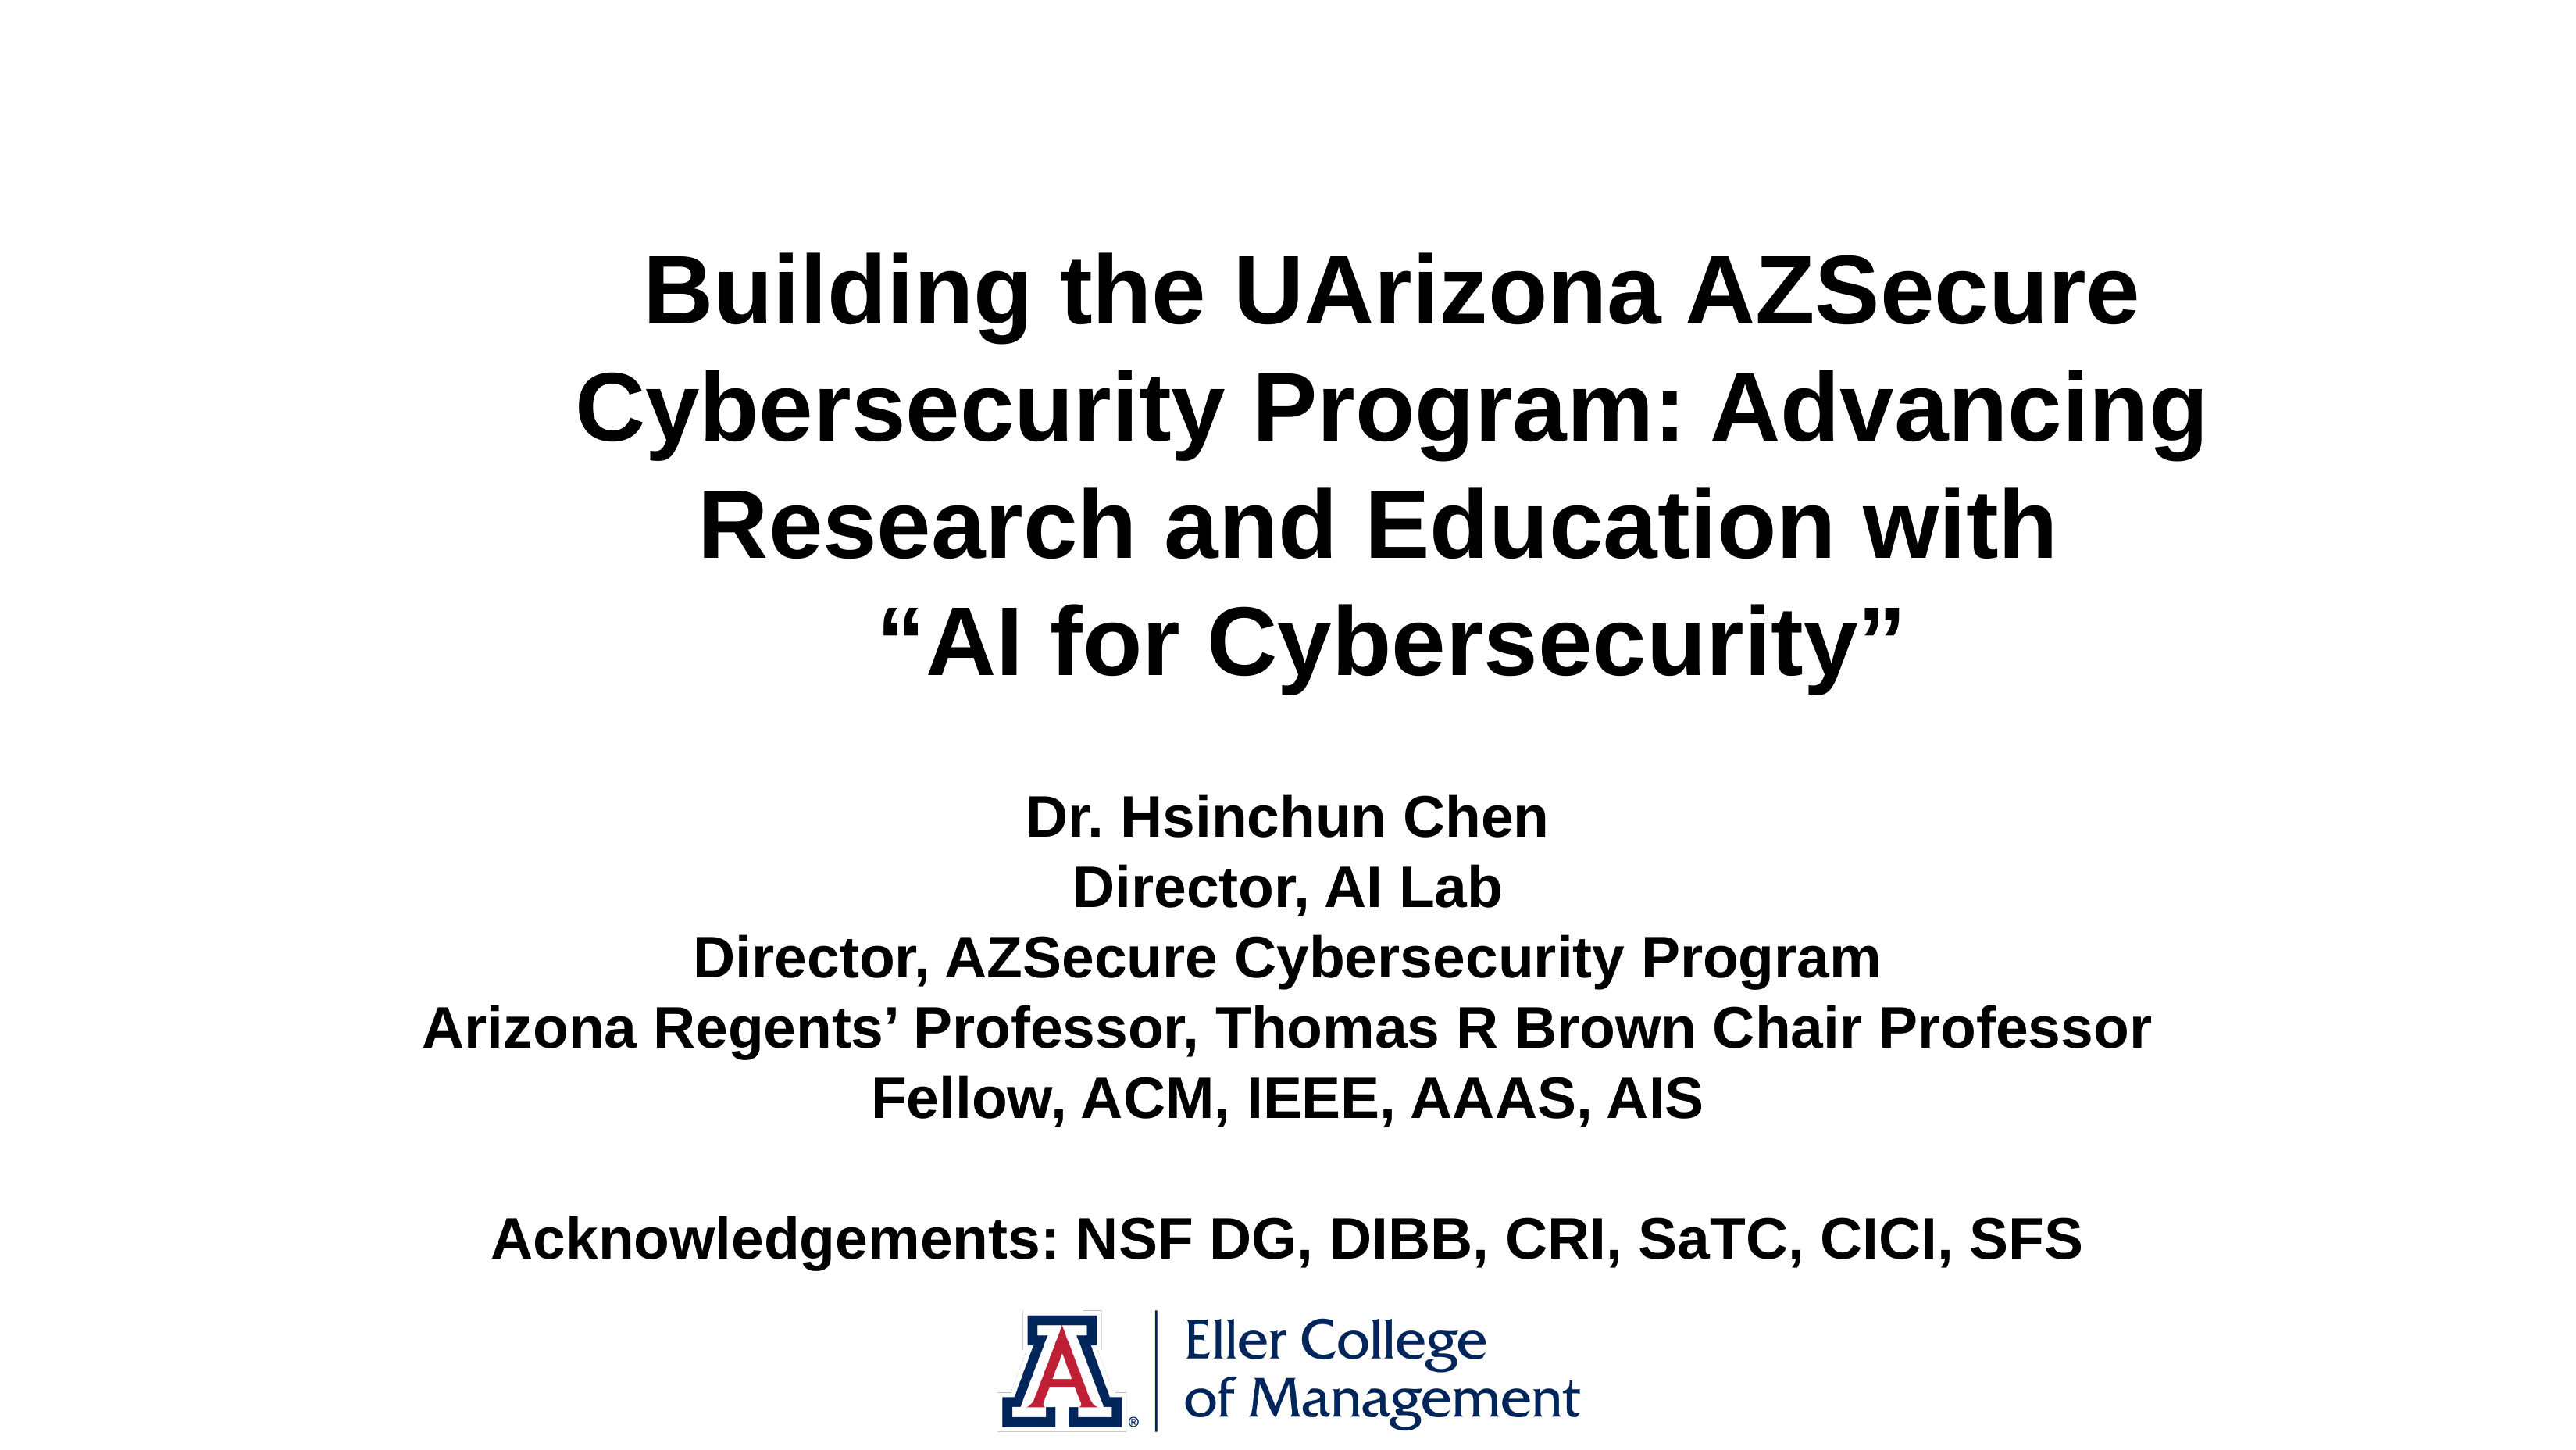

Dr. Hsinchun Chen
Director, AI Lab
Director, AZSecure Cybersecurity Program
Arizona Regents’ Professor, Thomas R Brown Chair Professor
Fellow, ACM, IEEE, AAAS, AIS

Acknowledgements: NSF DG, DIBB, CRI, SaTC, CICI, SFS
# Building the UArizona AZSecure Cybersecurity Program: Advancing Research and Education with “AI for Cybersecurity”